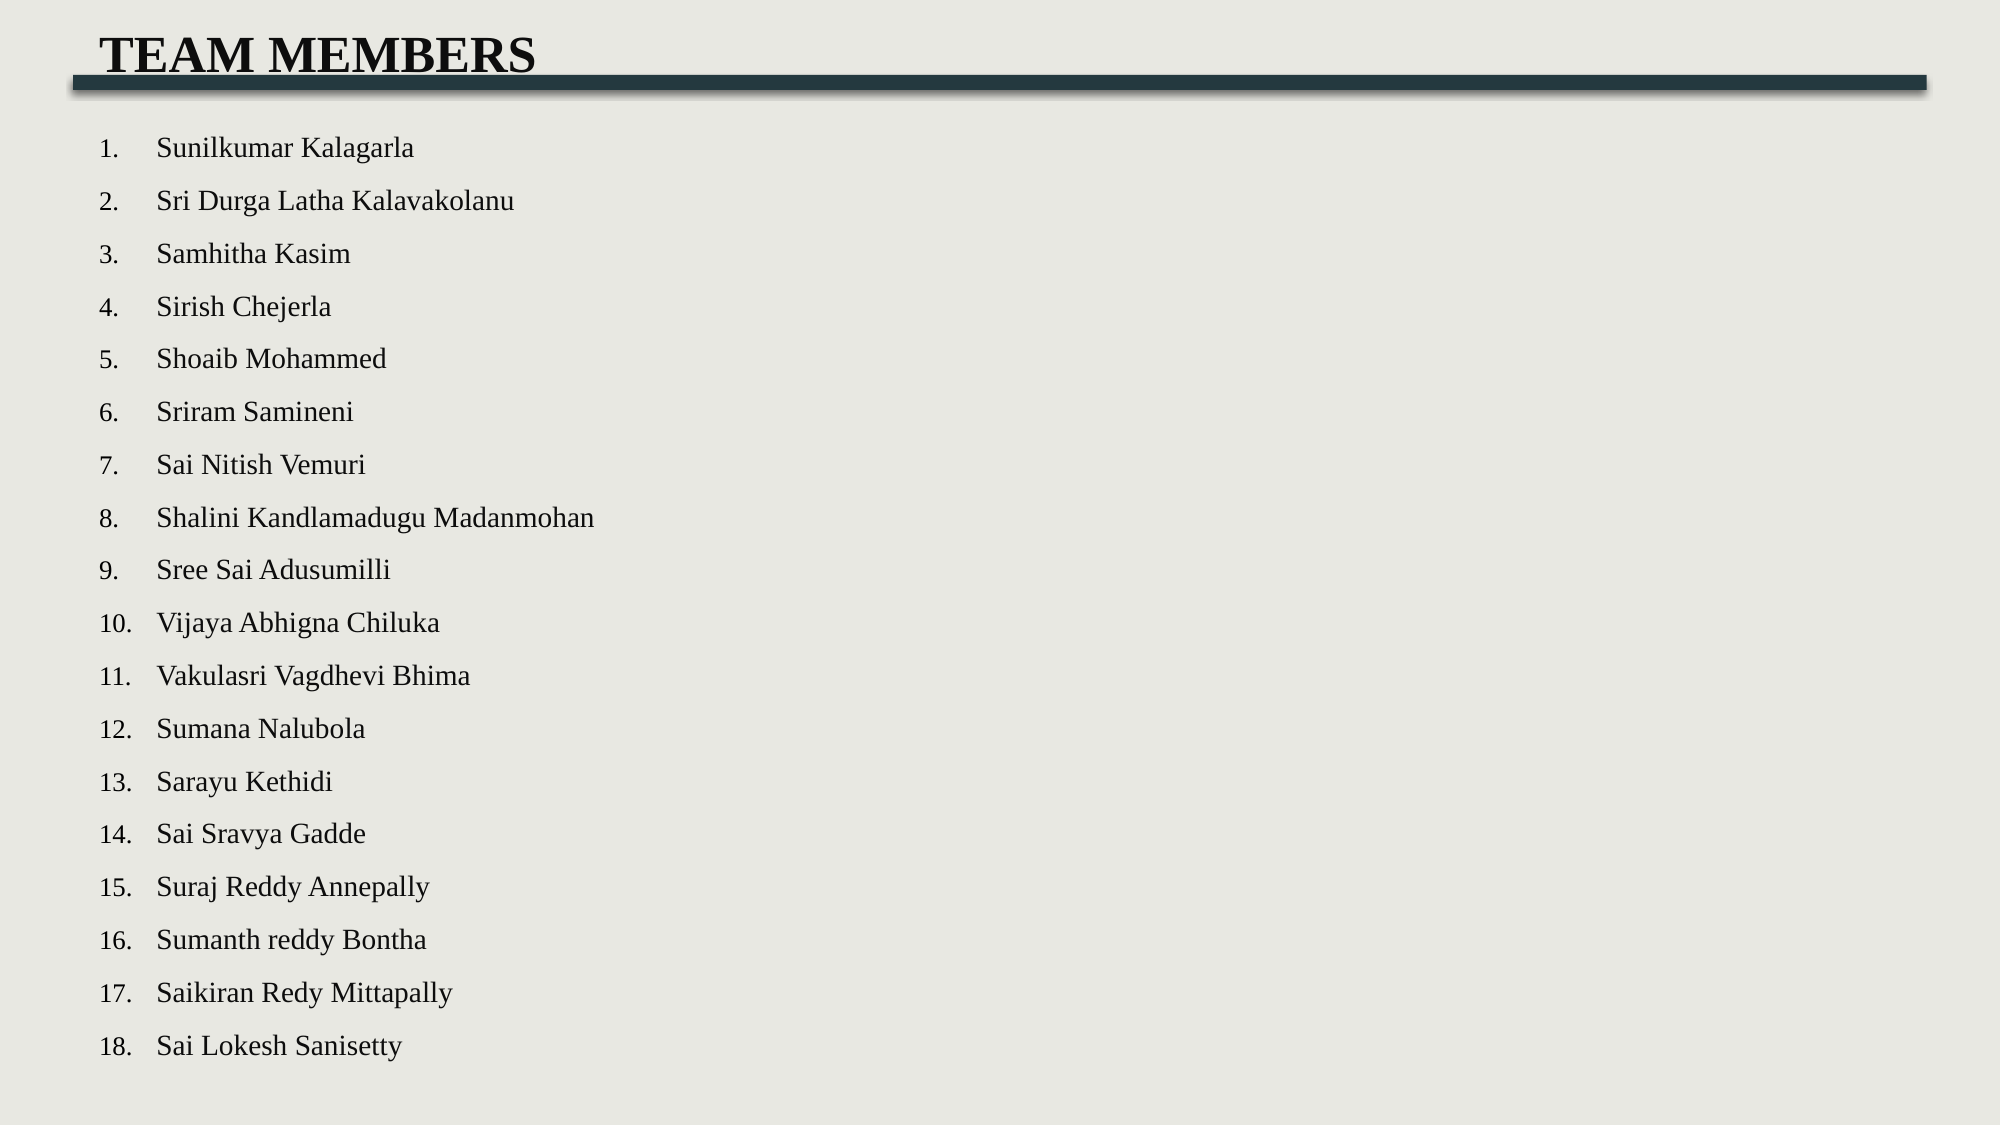

# Team Members

Sunilkumar Kalagarla
Sri Durga Latha Kalavakolanu
Samhitha Kasim
Sirish Chejerla
Shoaib Mohammed
Sriram Samineni
Sai Nitish Vemuri
Shalini Kandlamadugu Madanmohan
Sree Sai Adusumilli
Vijaya Abhigna Chiluka
Vakulasri Vagdhevi Bhima
Sumana Nalubola
Sarayu Kethidi
Sai Sravya Gadde
Suraj Reddy Annepally
Sumanth reddy Bontha
Saikiran Redy Mittapally
Sai Lokesh Sanisetty